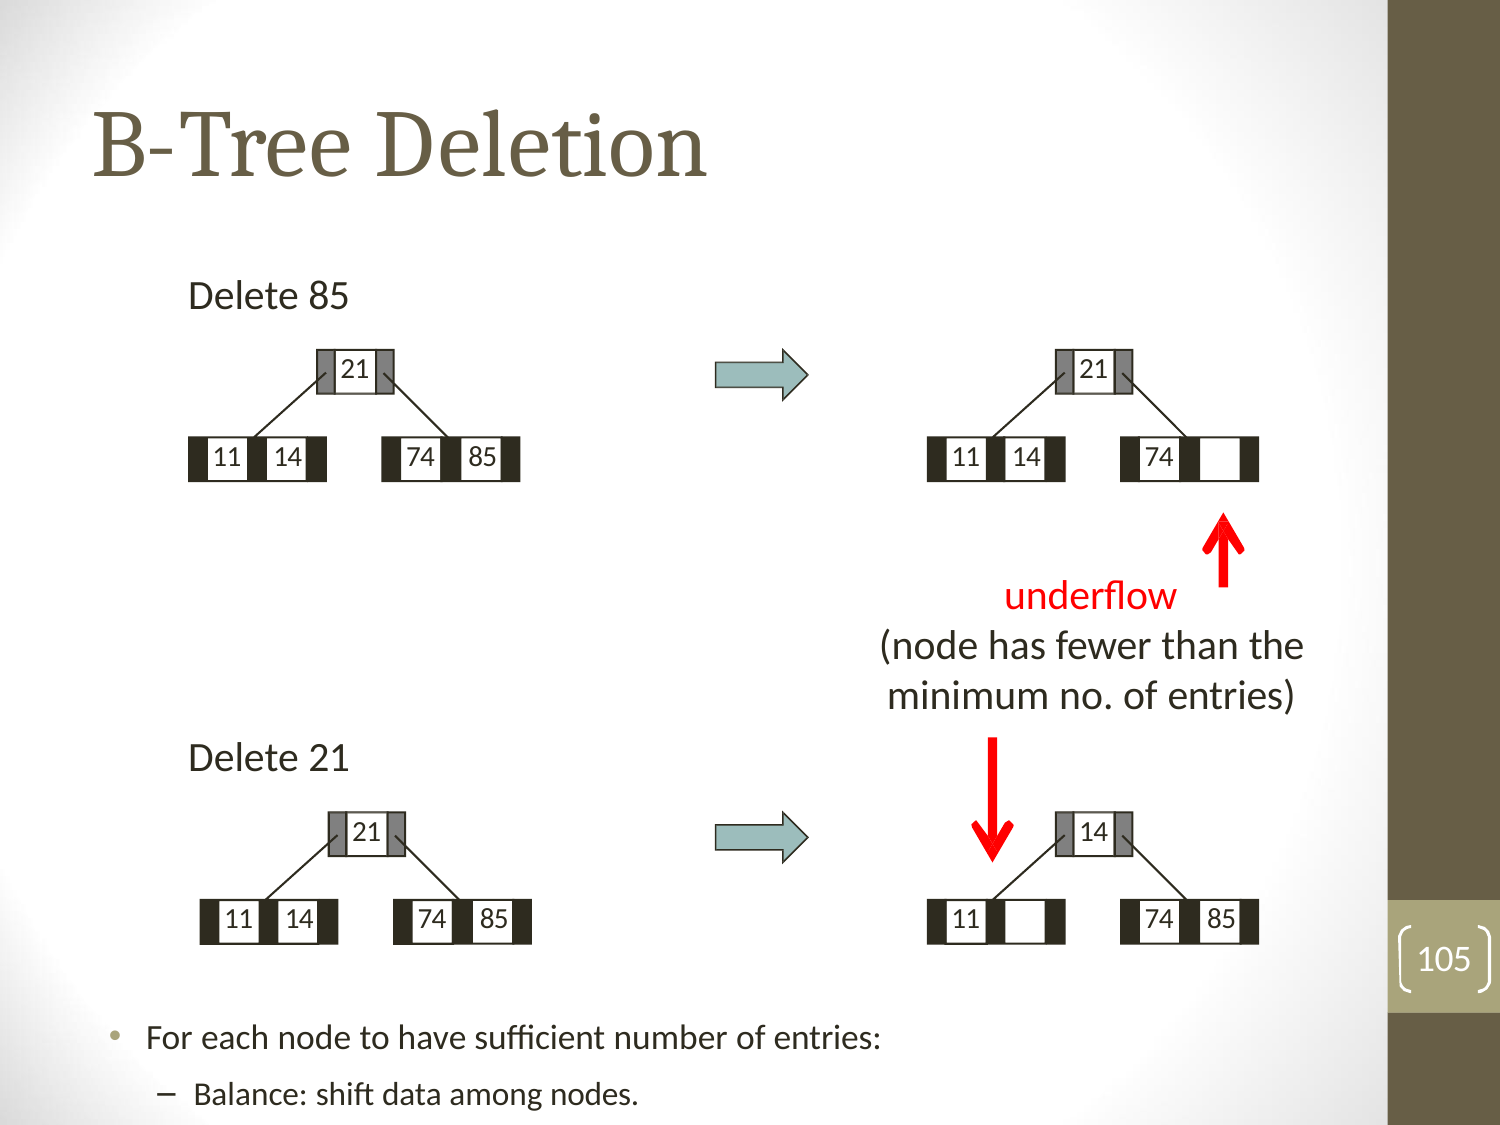

# B-Tree Deletion
Delete 85
21
21

11	14
74	85
11	14
74

underflow
(node has fewer than the minimum no. of entries)
Delete 21

21
14

11	14
74	85
11
74	85

105
For each node to have sufficient number of entries:
– Balance: shift data among nodes.